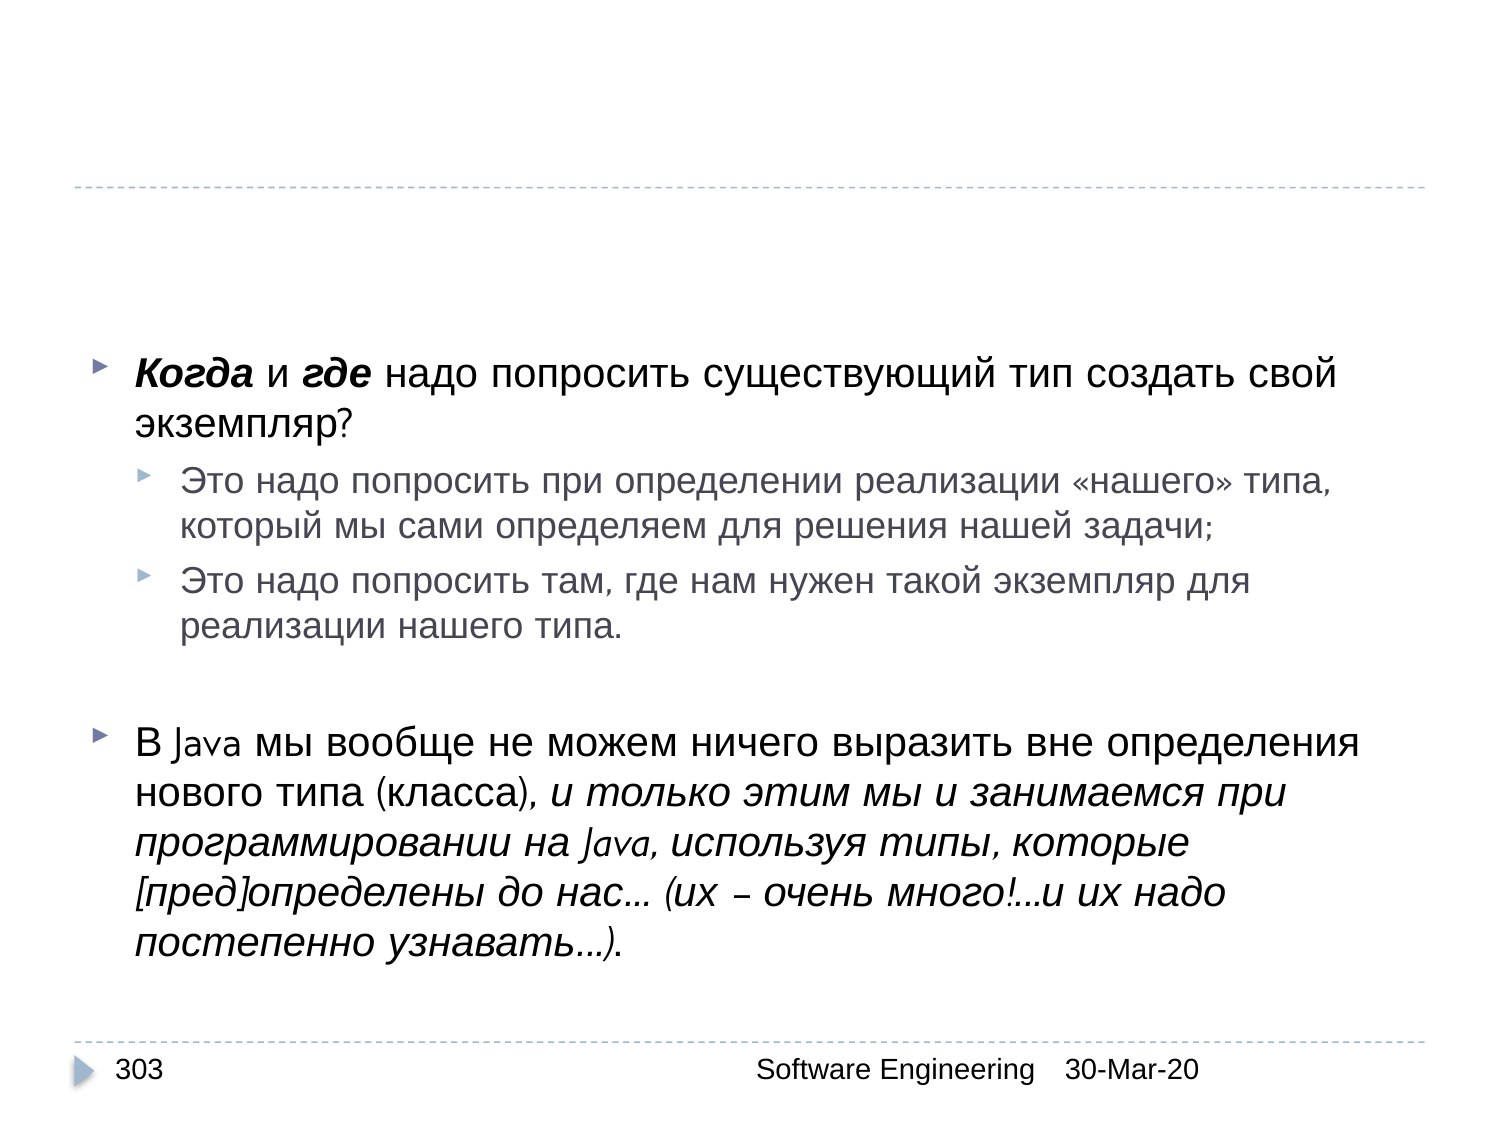

Когда и где надо попросить существующий тип создать свой экземпляр?
Это надо попросить при определении реализации «нашего» типа, который мы сами определяем для решения нашей задачи;
Это надо попросить там, где нам нужен такой экземпляр для реализации нашего типа.

В Java мы вообще не можем ничего выразить вне определения нового типа (класса), и только этим мы и занимаемся при программировании на Java, используя типы, которые [пред]определены до нас… (их – очень много!...и их надо постепенно узнавать...).

303
Software Engineering
30-Mar-20